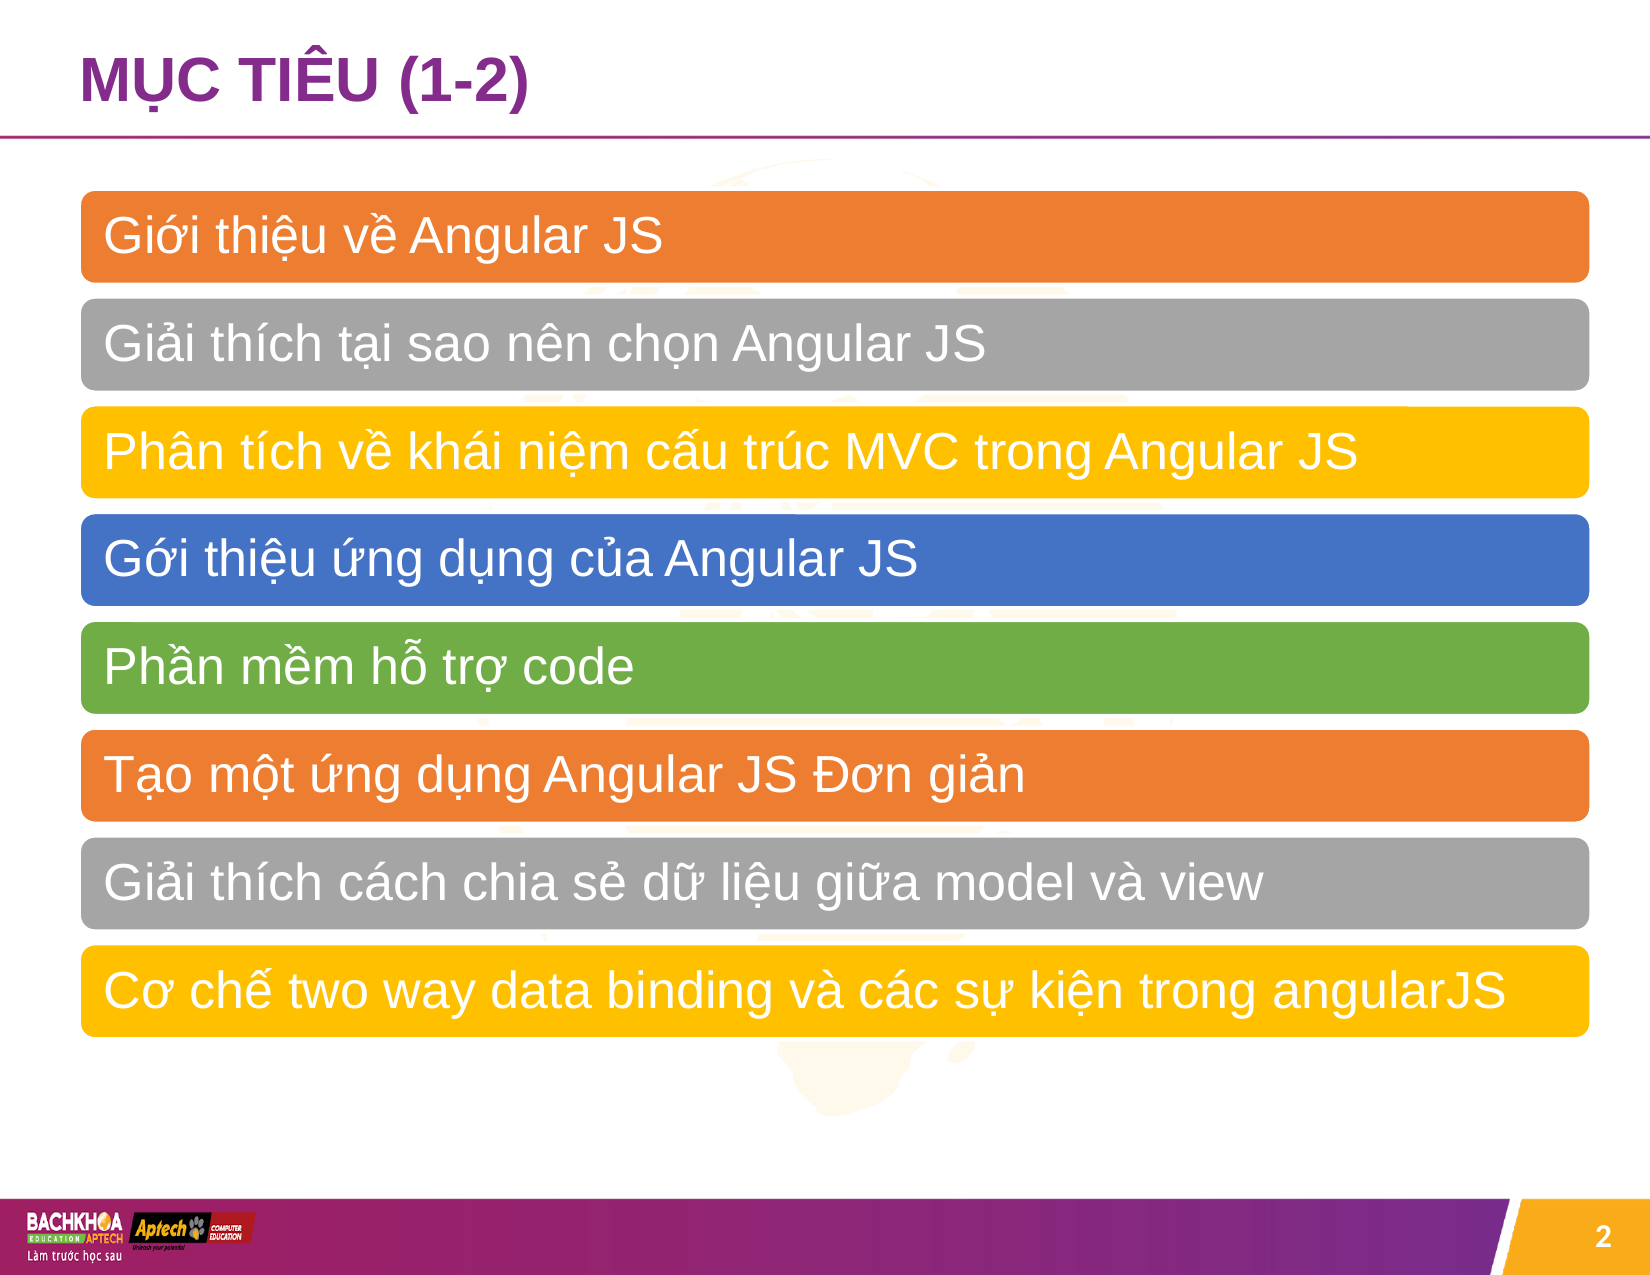

MỤC TIÊU (1-2)

Giới thiệu về Angular JS
Giải thích tại sao nên chọn Angular JS
Phân tích về khái niệm cấu trúc MVC trong Angular JS
Gới thiệu ứng dụng của Angular JS
Phần mềm hỗ trợ code
Tạo một ứng dụng Angular JS Đơn giản
Giải thích cách chia sẻ dữ liệu giữa model và view
Cơ chế two way data binding và các sự kiện trong angularJS
2